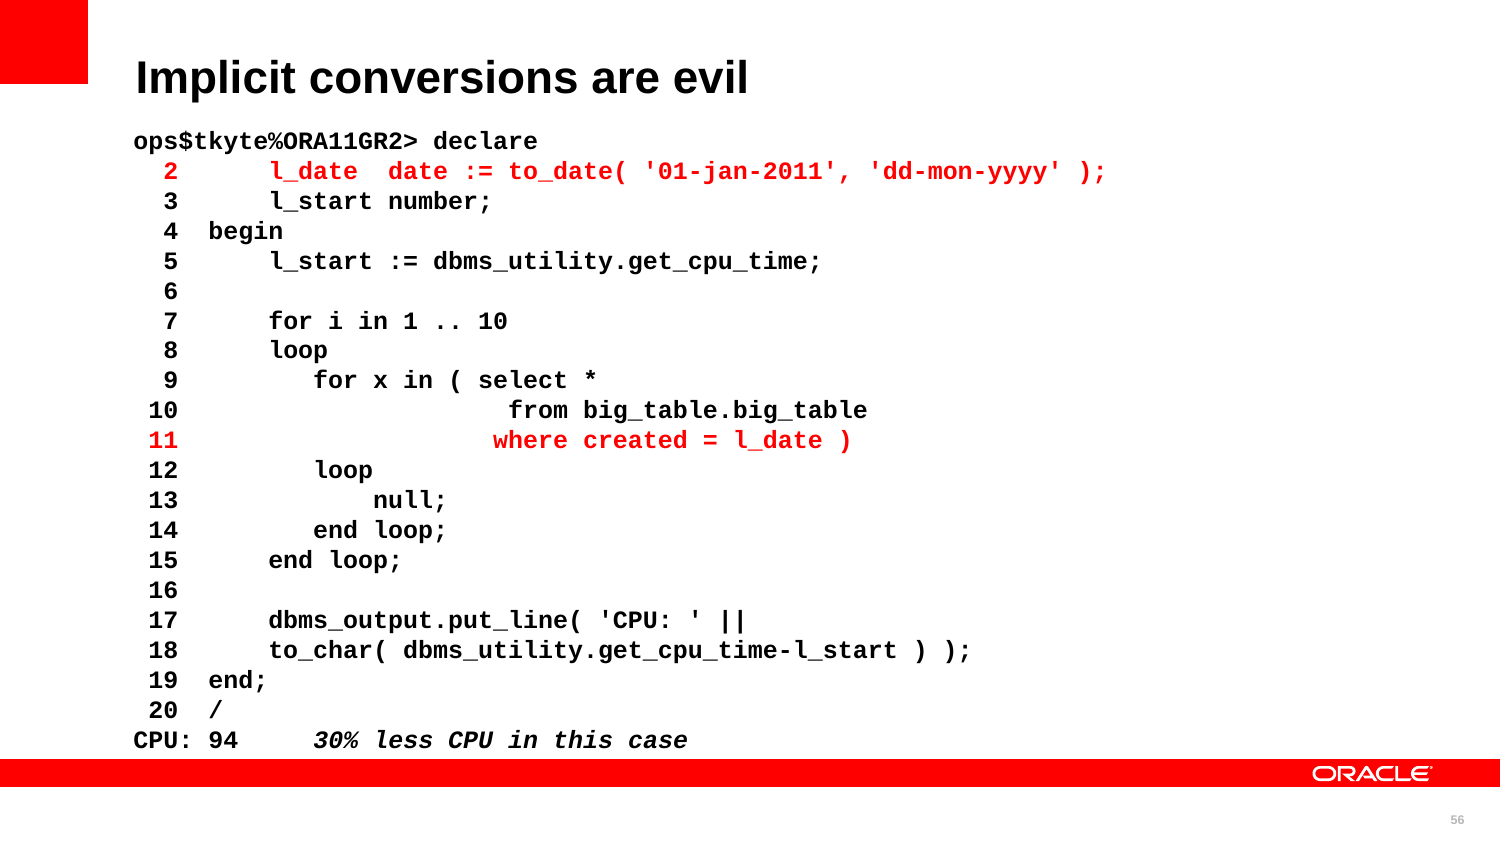

Implicit conversions are evil
ops$tkyte%ORA11GR2> declare
  2      l_date  date := to_date( '01-jan-2011', 'dd-mon-yyyy' );
  3      l_start number;
  4  begin
  5      l_start := dbms_utility.get_cpu_time;
  6
  7      for i in 1 .. 10
  8      loop
  9         for x in ( select *
 10                      from big_table.big_table
 11                     where created = l_date )
 12         loop
 13             null;
 14         end loop;
 15      end loop;
 16
 17      dbms_output.put_line( 'CPU: ' ||
 18      to_char( dbms_utility.get_cpu_time-l_start ) );
 19  end;
 20  /
CPU: 94     30% less CPU in this case